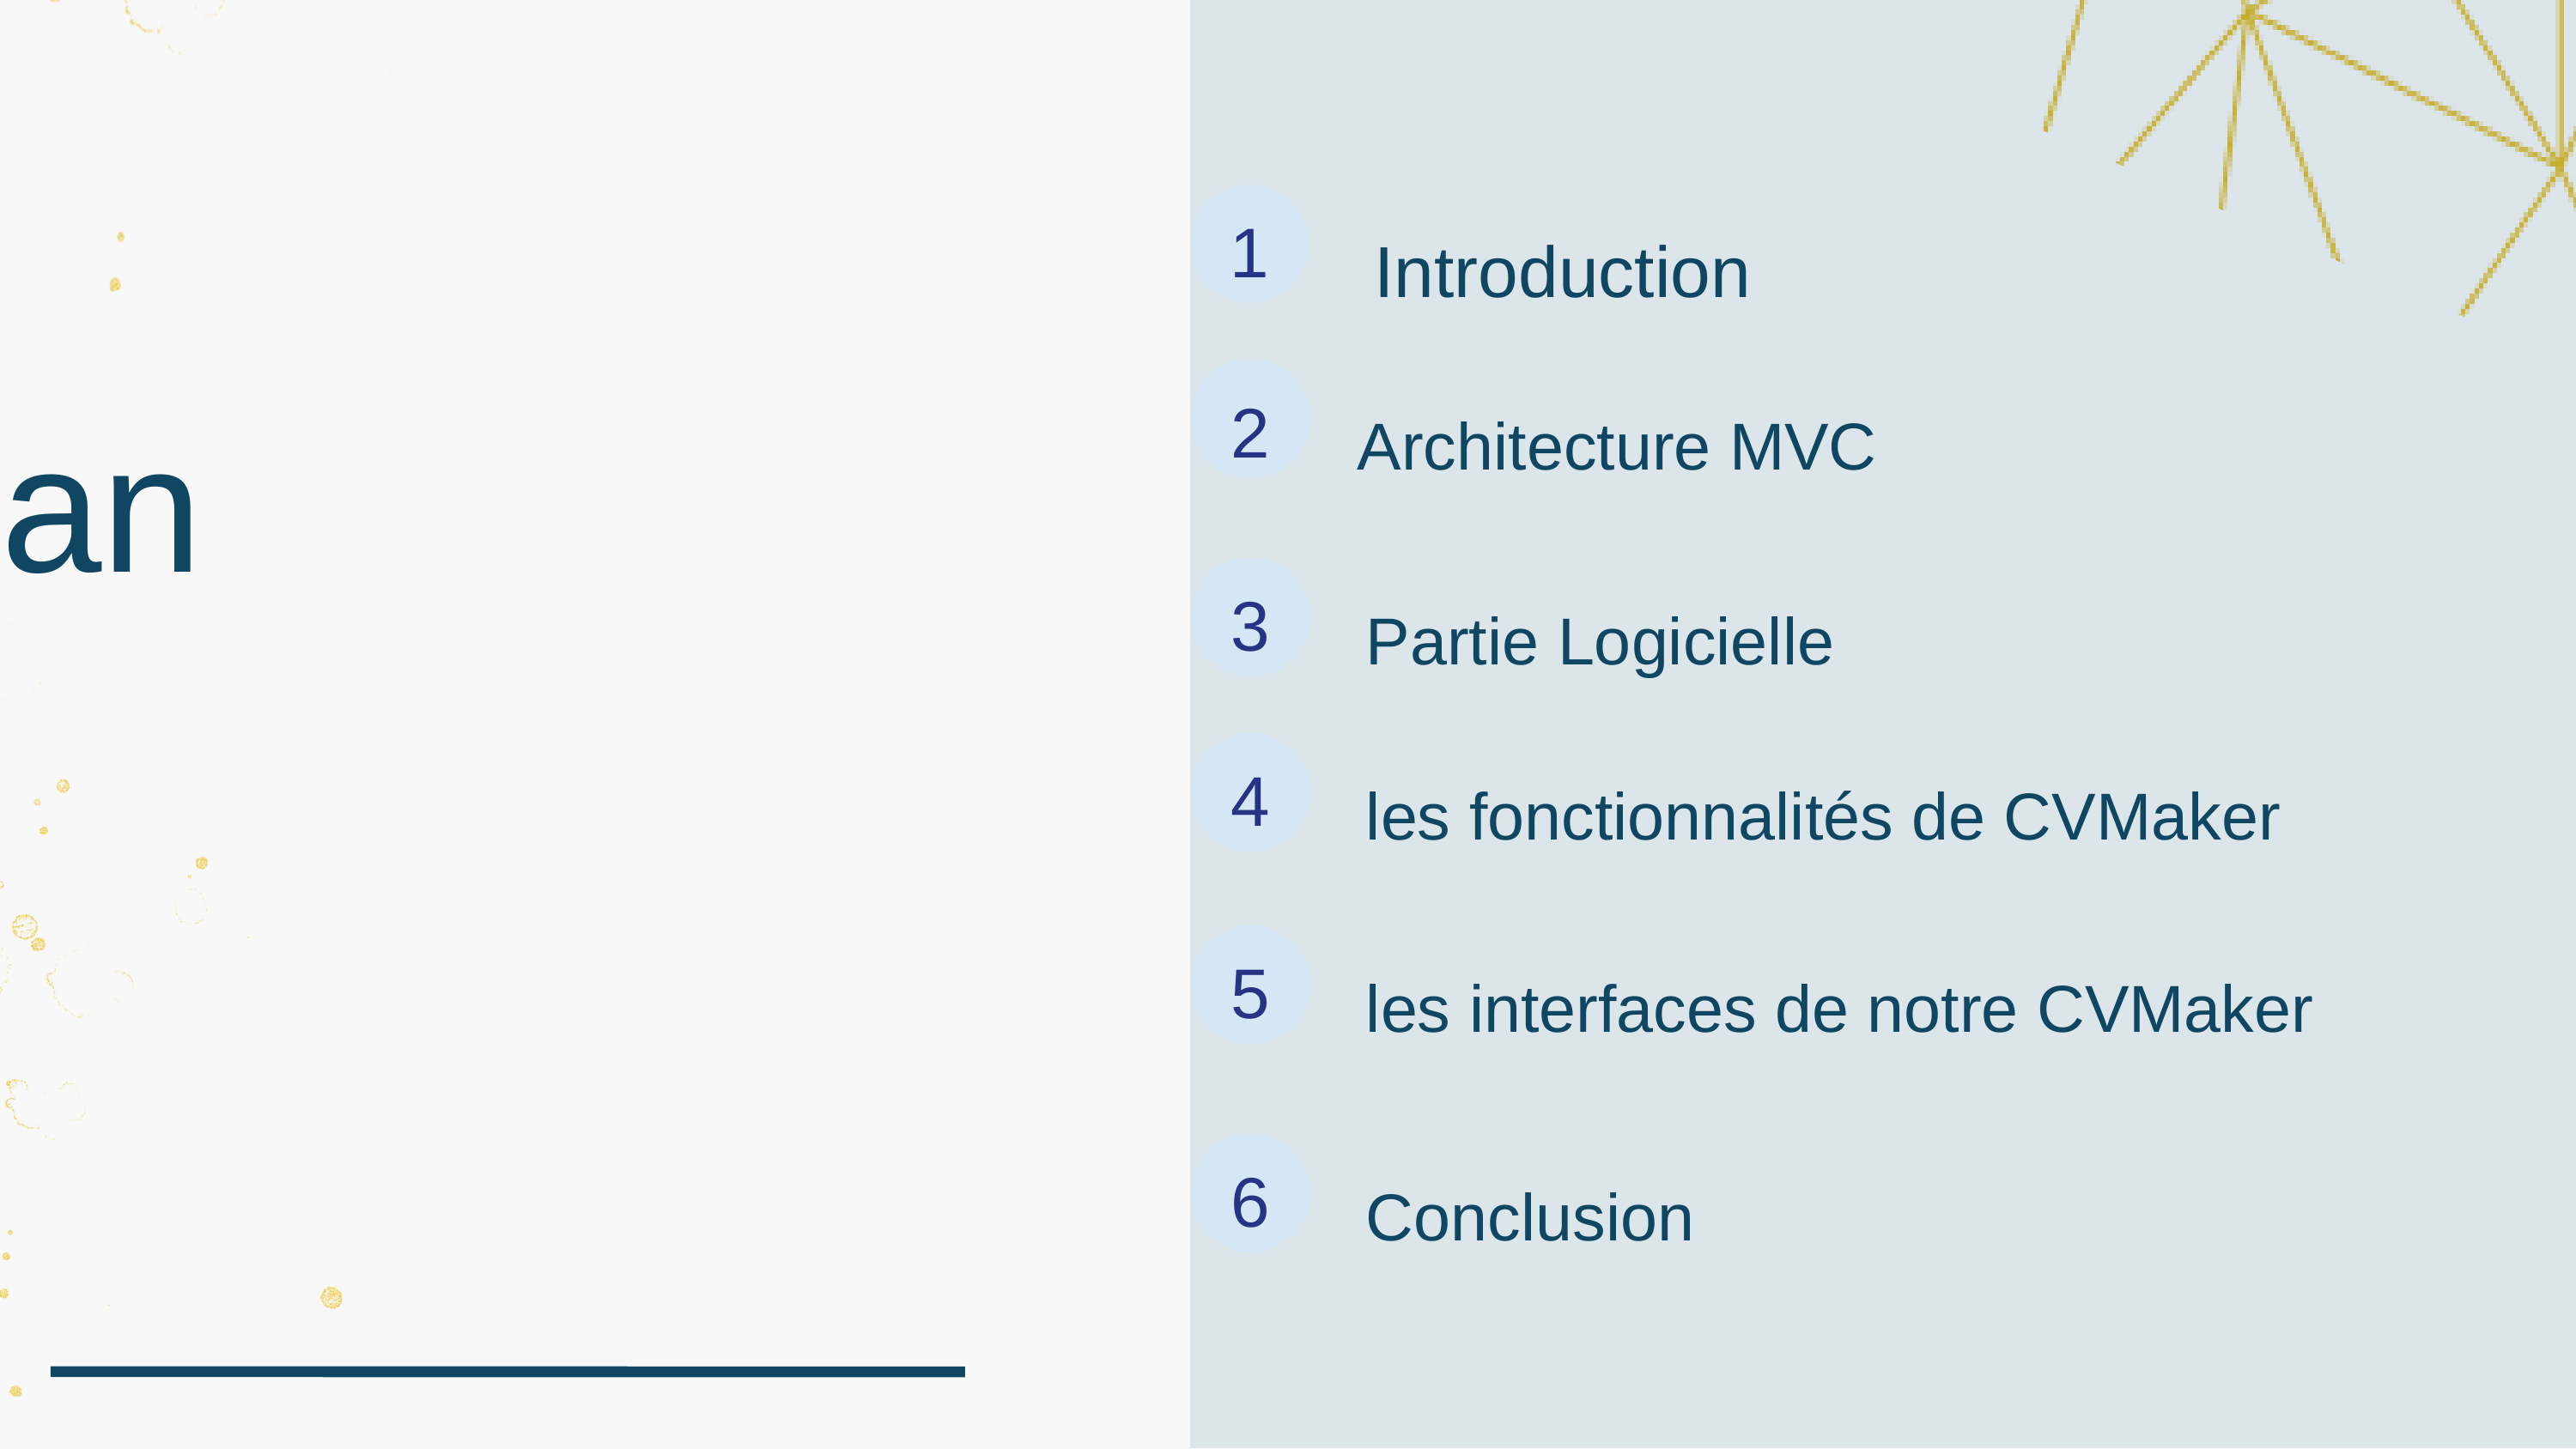

Introduction
1

Architecture MVC

2
Partie Logicielle

3

les fonctionnalités de CVMaker

4

les interfaces de notre CVMaker

5

Conclusion

6

plan